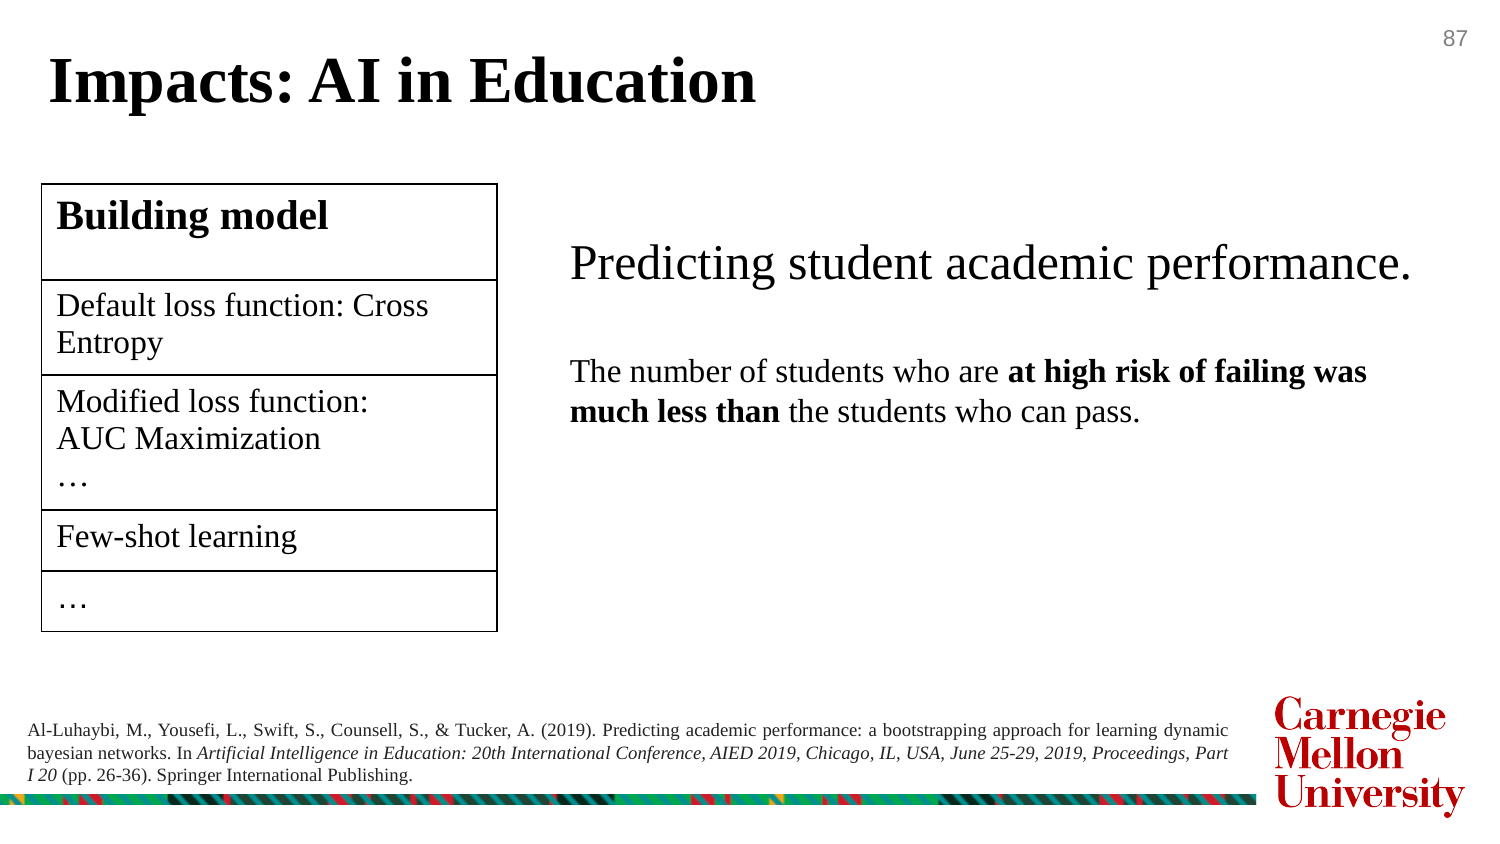

87
Impacts: AI in Education
| Building model |
| --- |
| Default loss function: Cross Entropy |
| Modified loss function: AUC Maximization … |
| Few-shot learning |
| … |
Predicting student academic performance.

The number of students who are at high risk of failing was much less than the students who can pass.
Al-Luhaybi, M., Yousefi, L., Swift, S., Counsell, S., & Tucker, A. (2019). Predicting academic performance: a bootstrapping approach for learning dynamic bayesian networks. In Artificial Intelligence in Education: 20th International Conference, AIED 2019, Chicago, IL, USA, June 25-29, 2019, Proceedings, Part I 20 (pp. 26-36). Springer International Publishing.